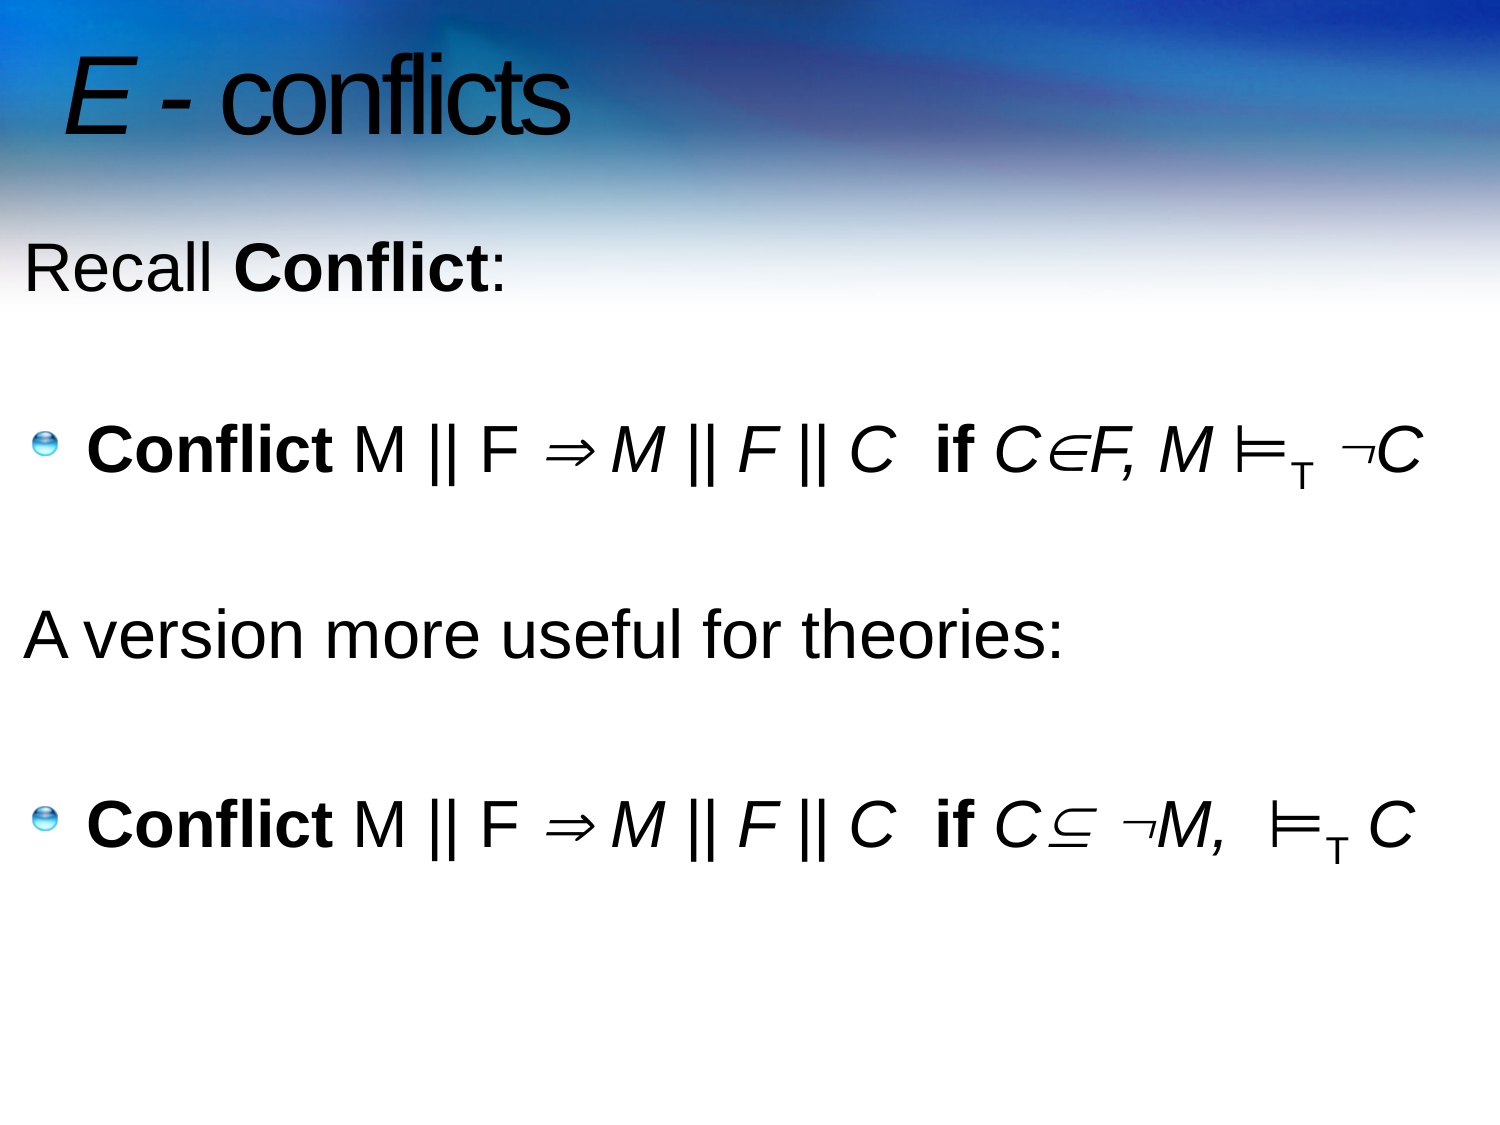

# E - conflicts
Recall Conflict:

Conflict M || F ⇒ M || F || C  if C∈F, M ⊨T ¬C

A version more useful for theories:

Conflict M || F ⇒ M || F || C  if C⊆ ¬M,  ⊨T C